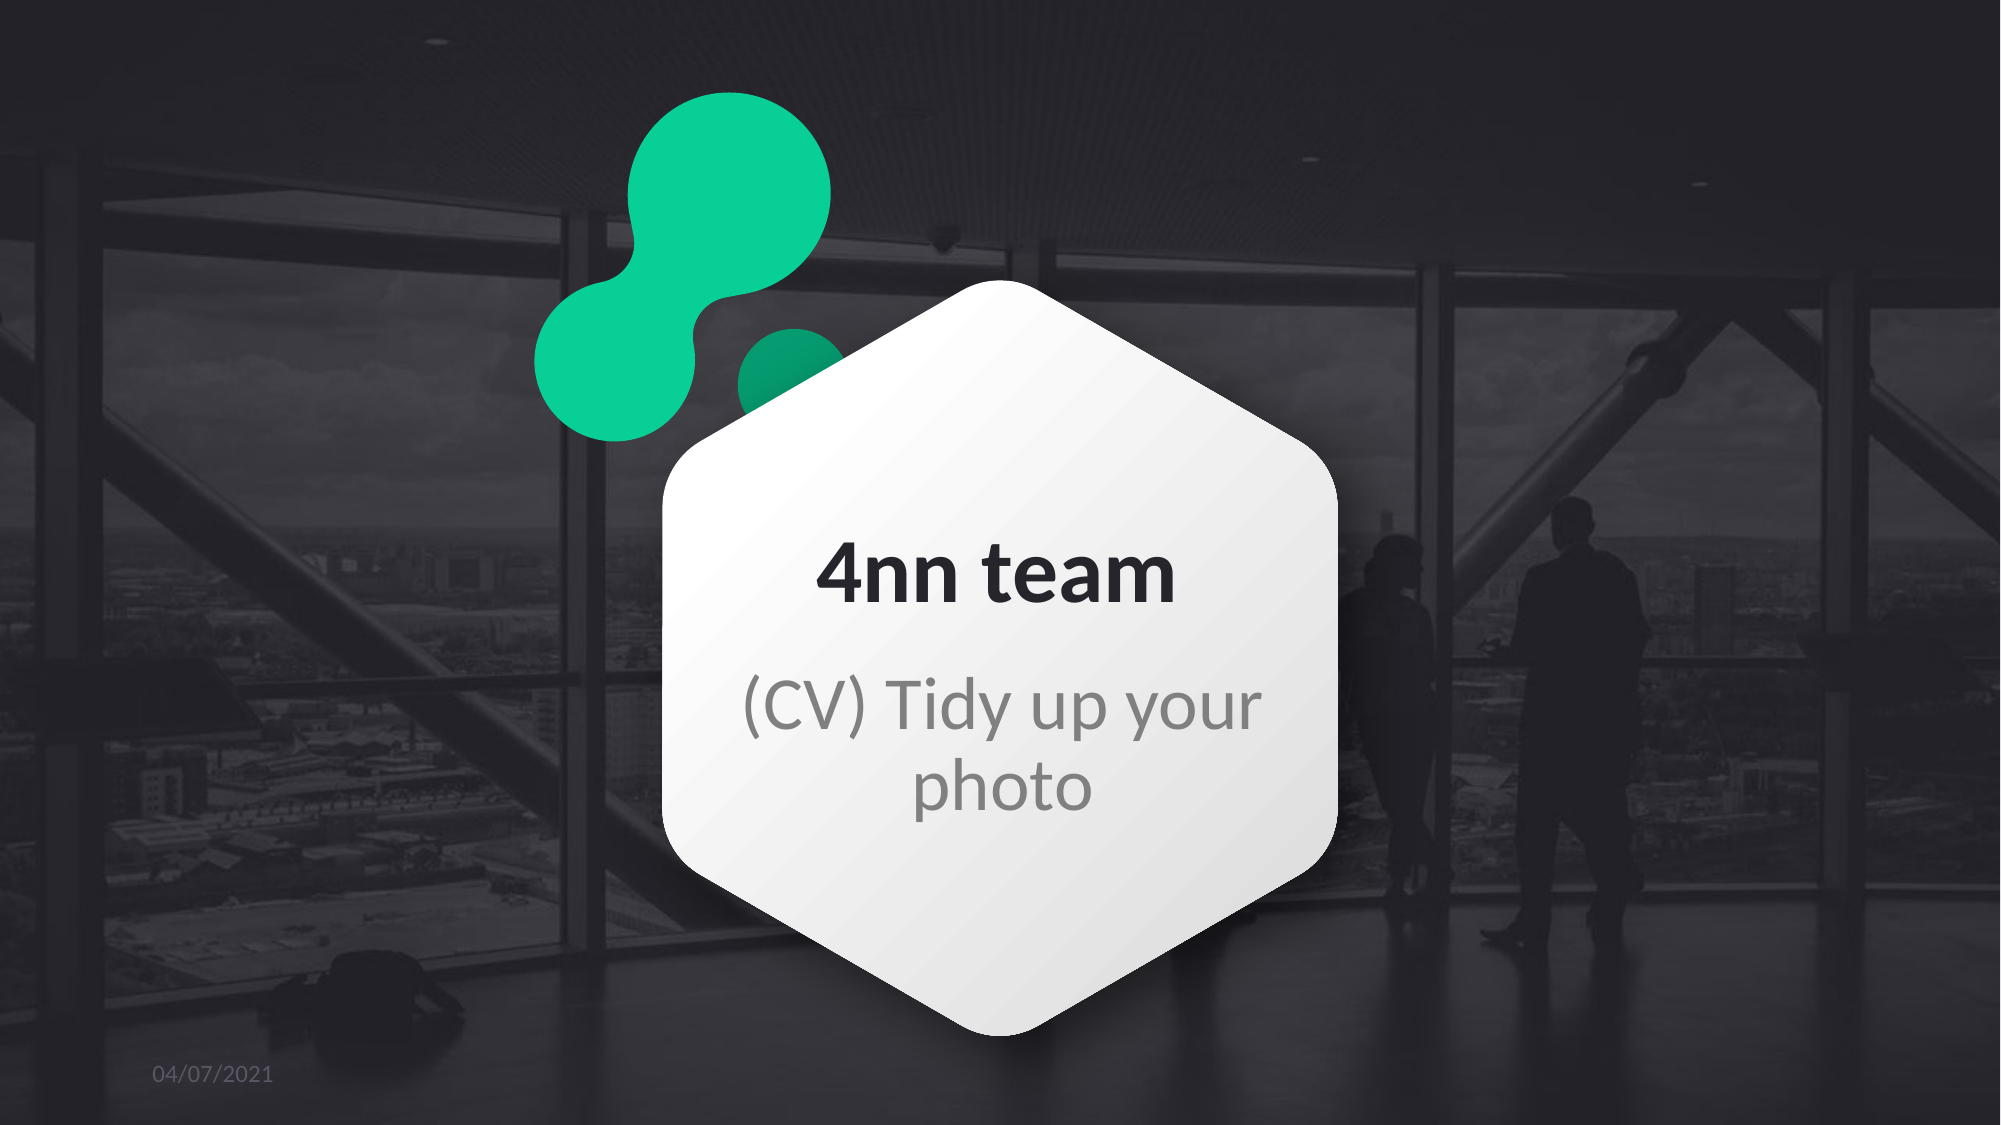

# 4nn team
(CV) Tidy up your photo
04/07/2021